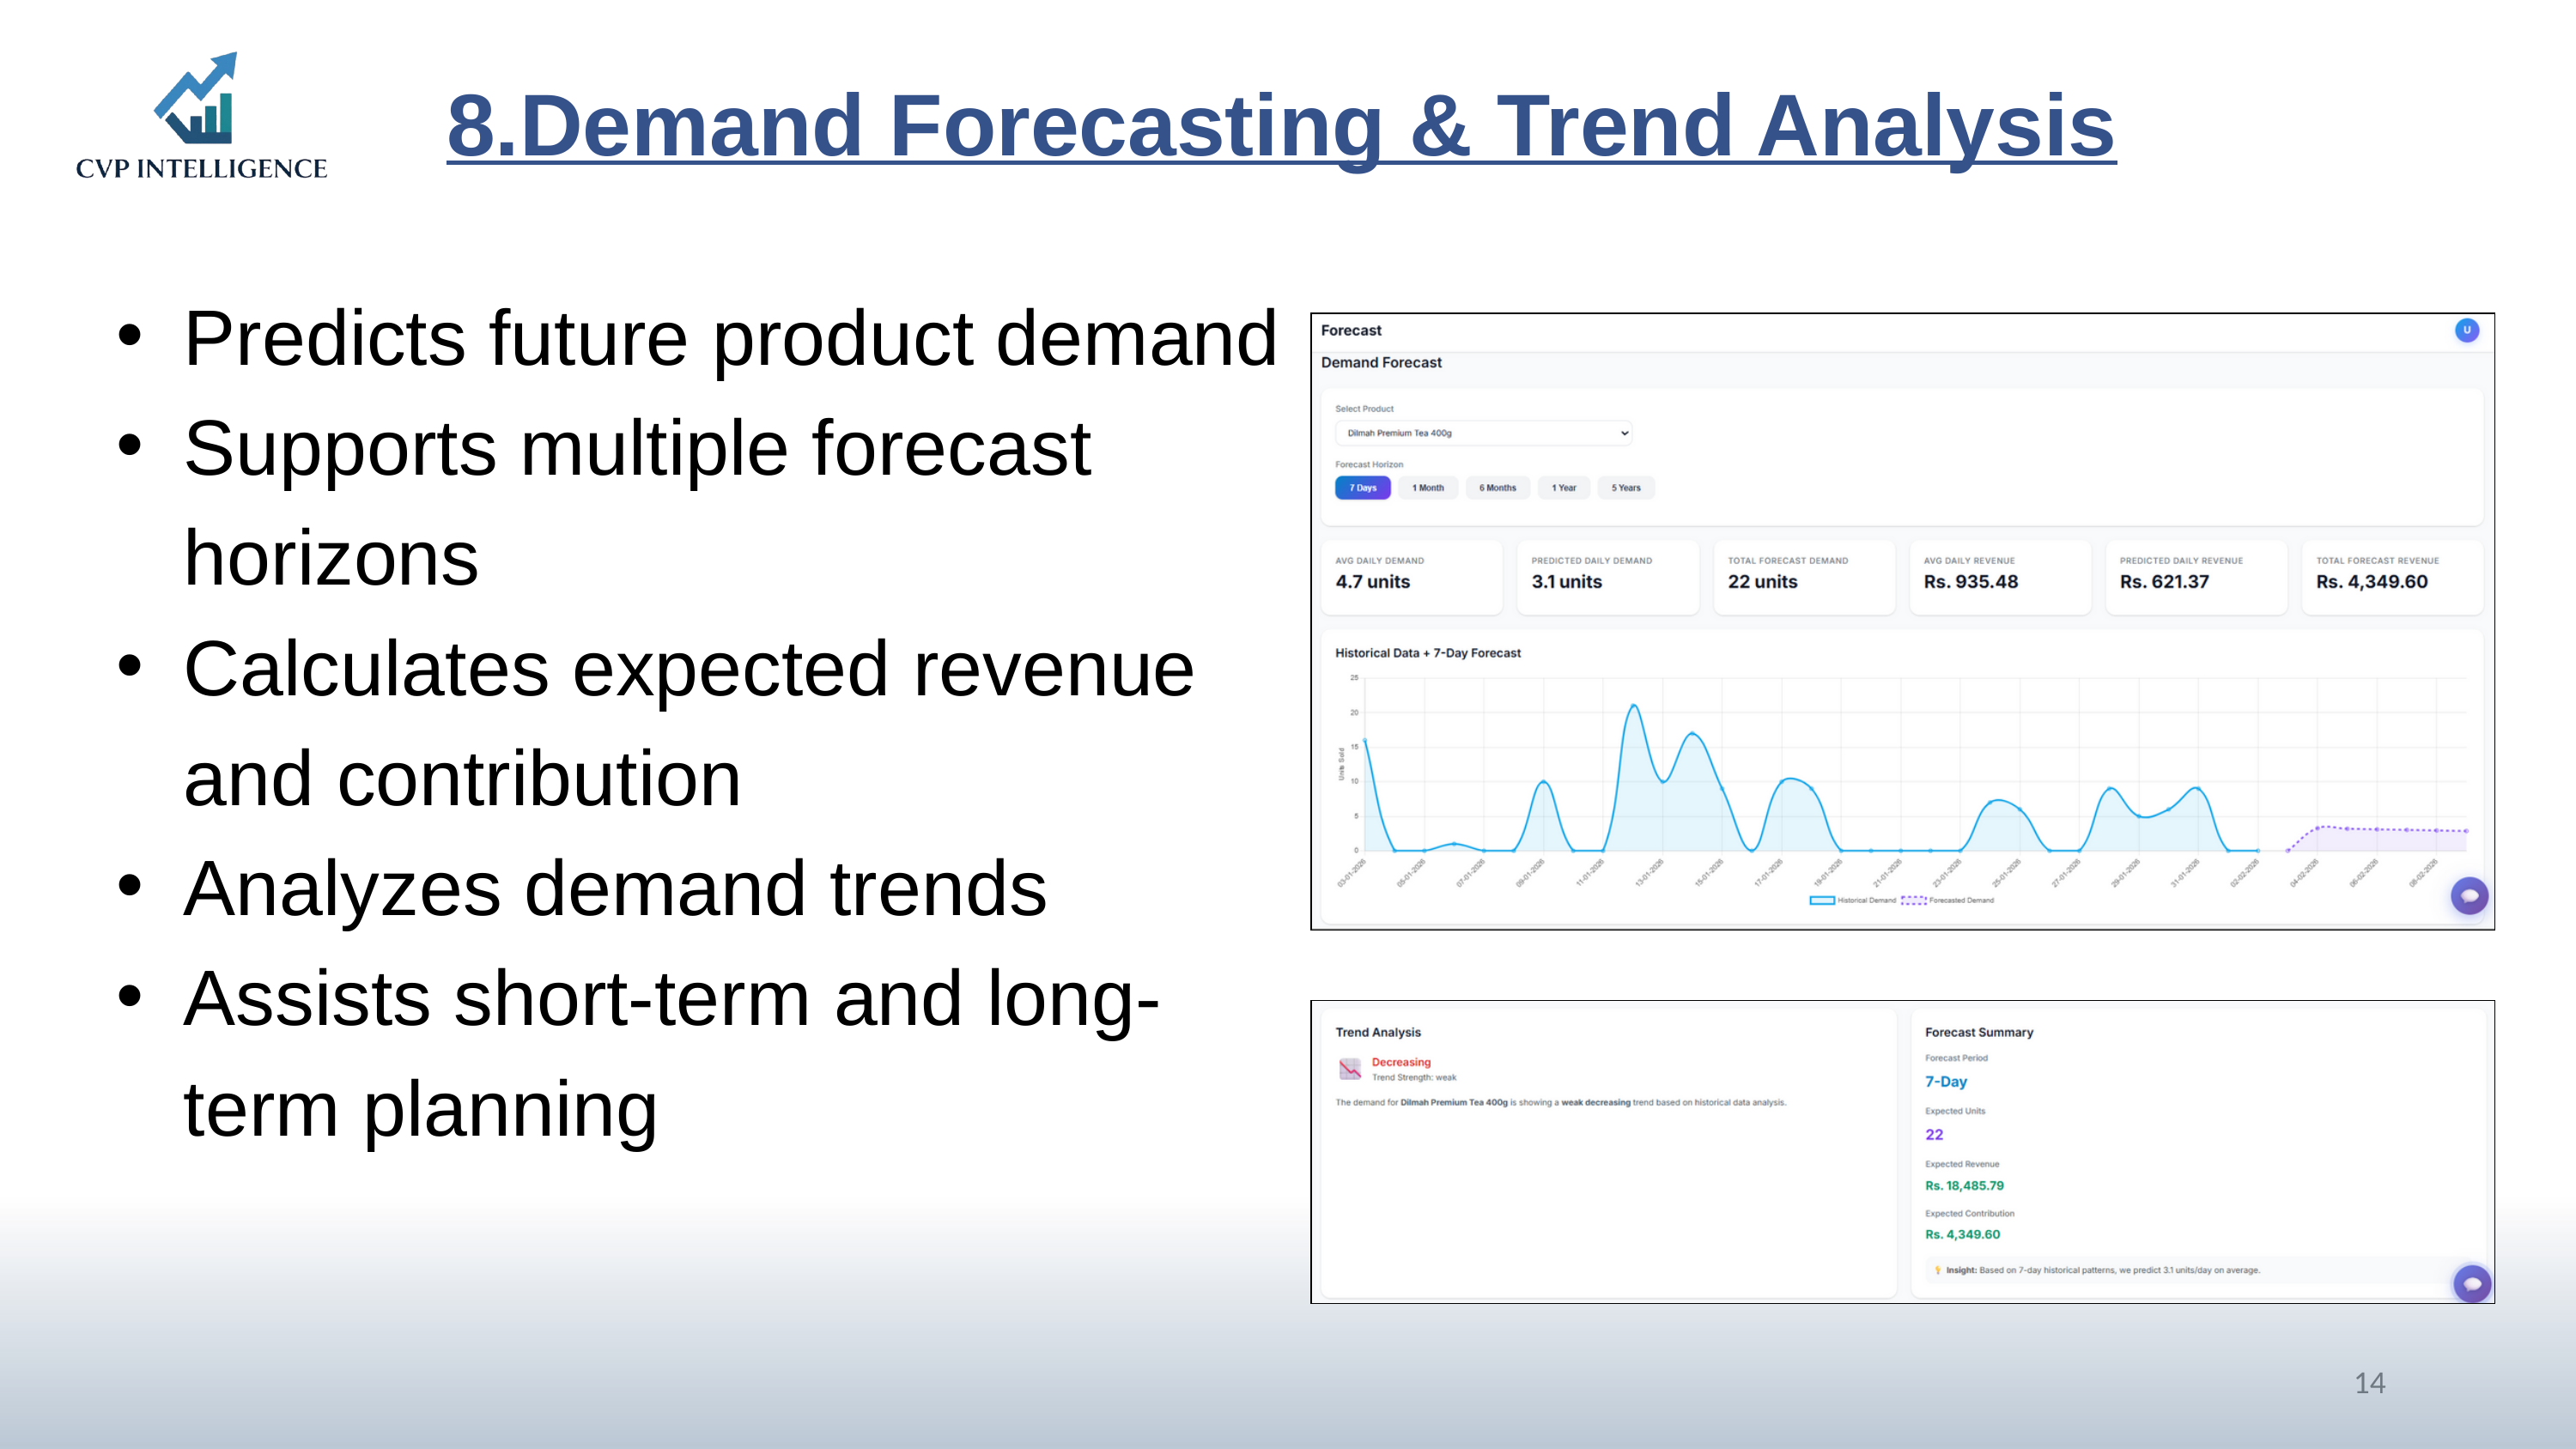

8.Demand Forecasting & Trend Analysis
Predicts future product demand
Supports multiple forecast horizons
Calculates expected revenue and contribution
Analyzes demand trends
Assists short-term and long-term planning

14